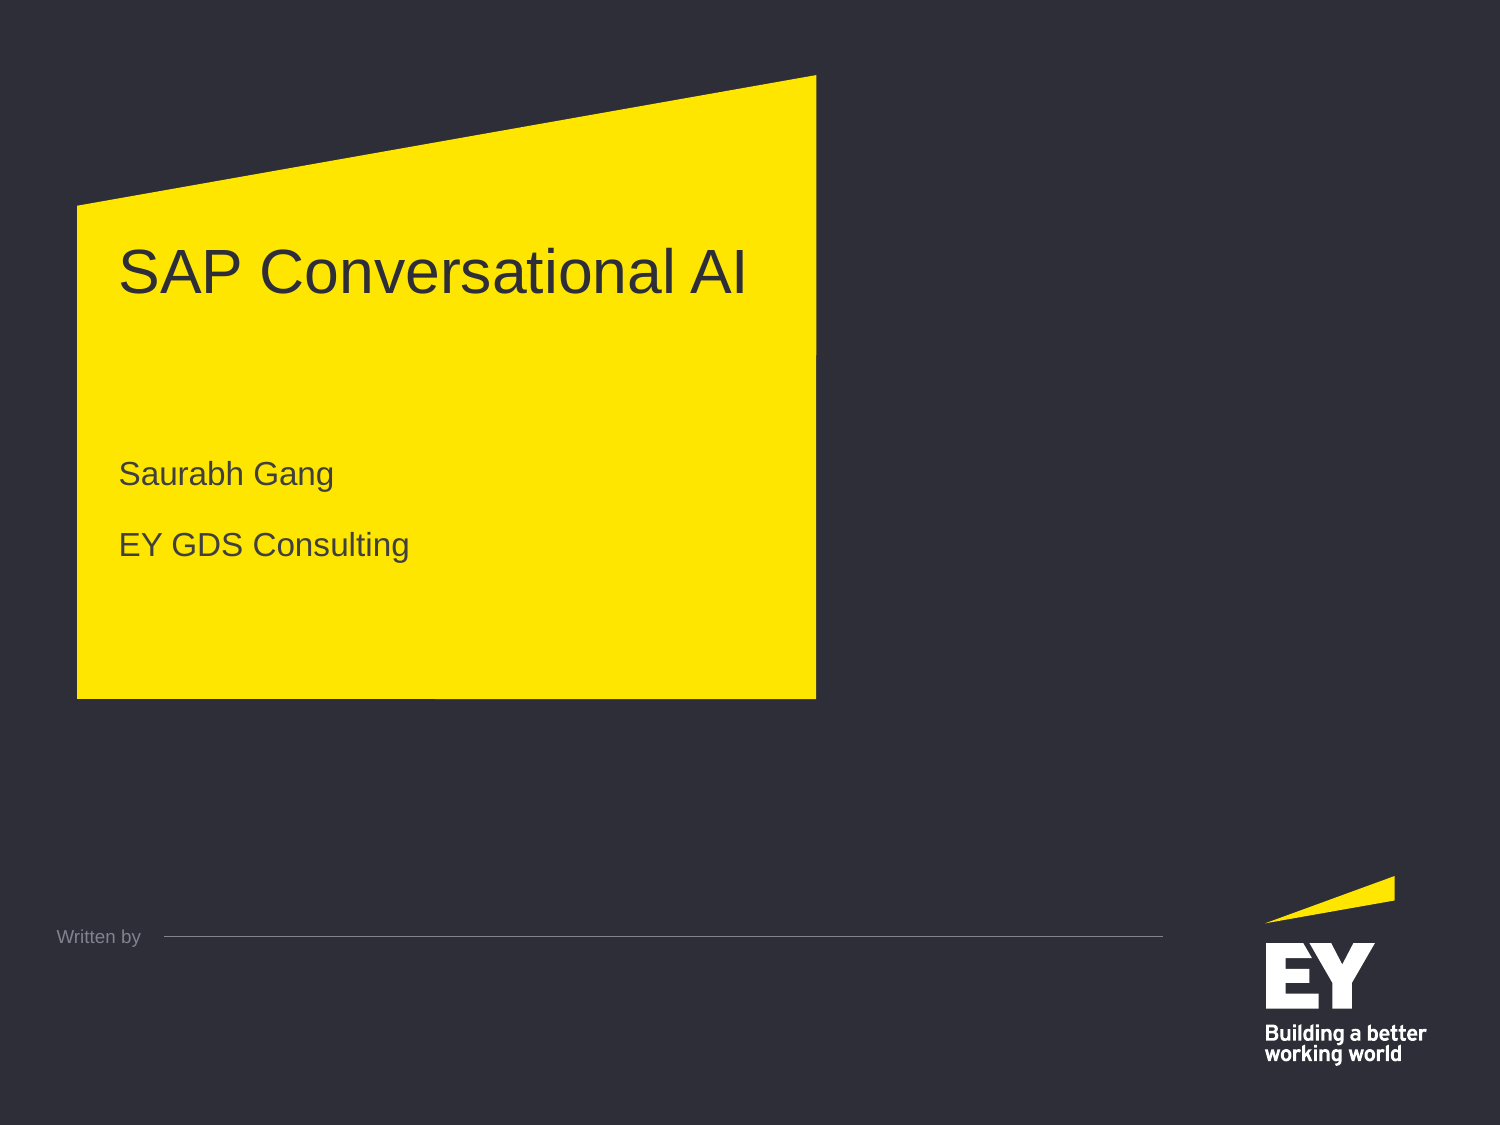

# SAP Conversational AI
Saurabh Gang
EY GDS Consulting